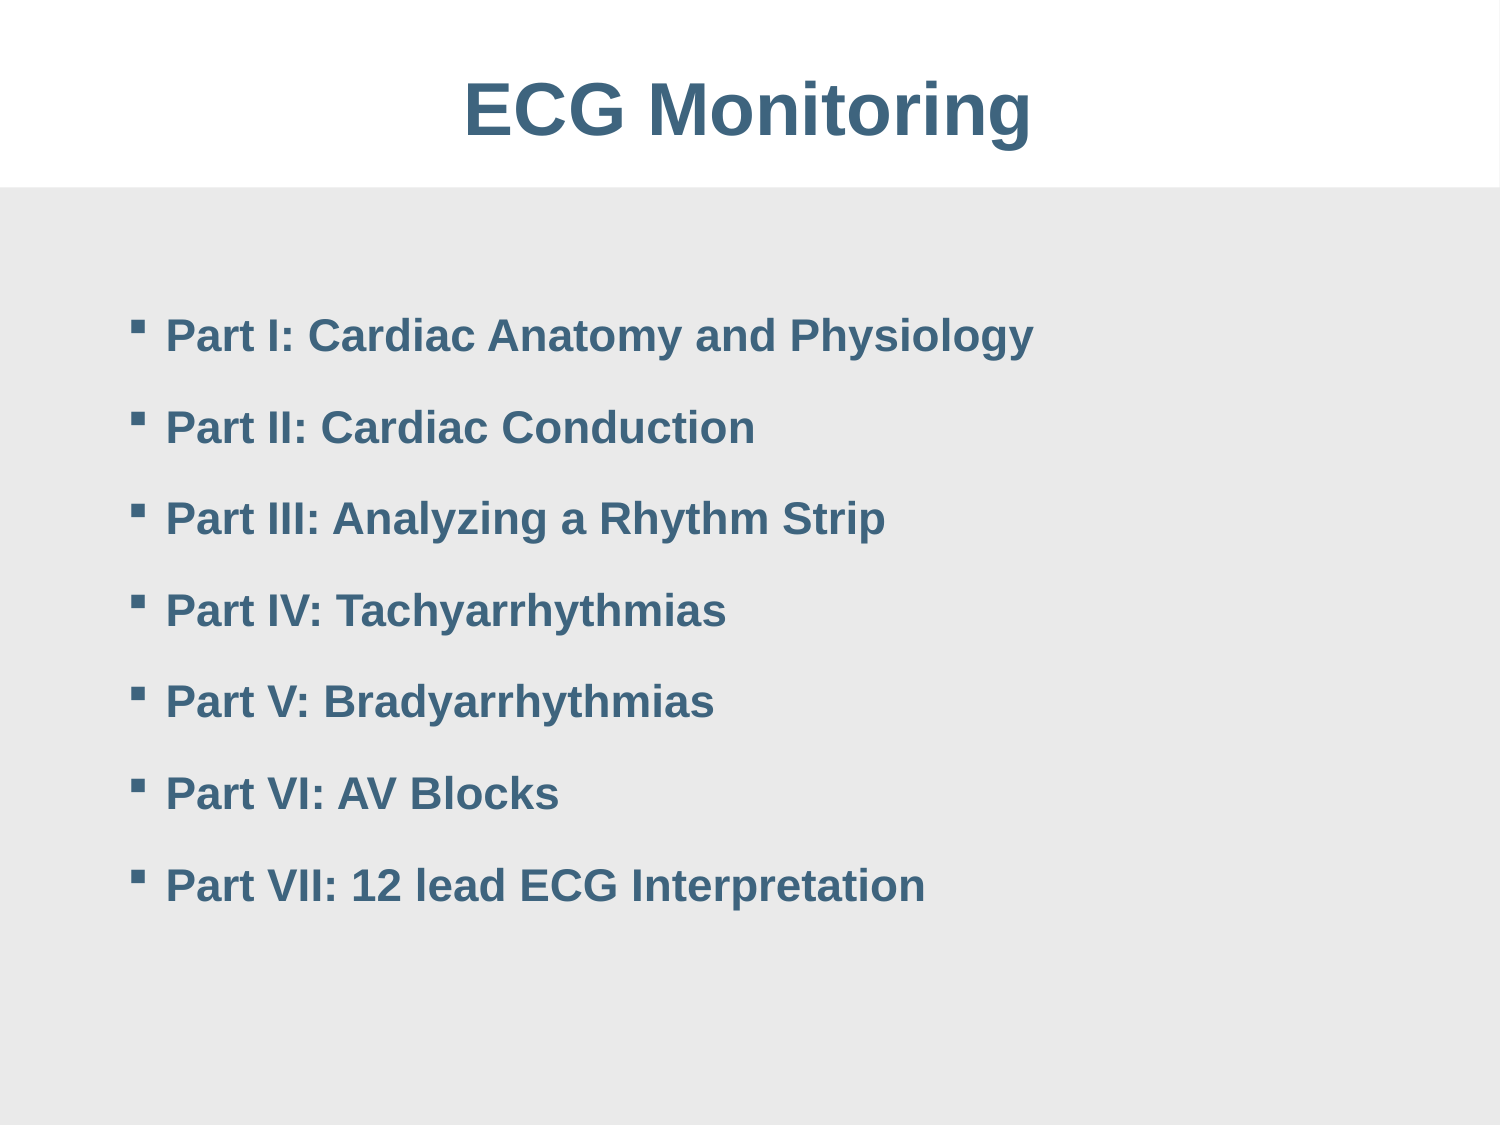

# ECG Monitoring
Part I: Cardiac Anatomy and Physiology
Part II: Cardiac Conduction
Part III: Analyzing a Rhythm Strip
Part IV: Tachyarrhythmias
Part V: Bradyarrhythmias
Part VI: AV Blocks
Part VII: 12 lead ECG Interpretation